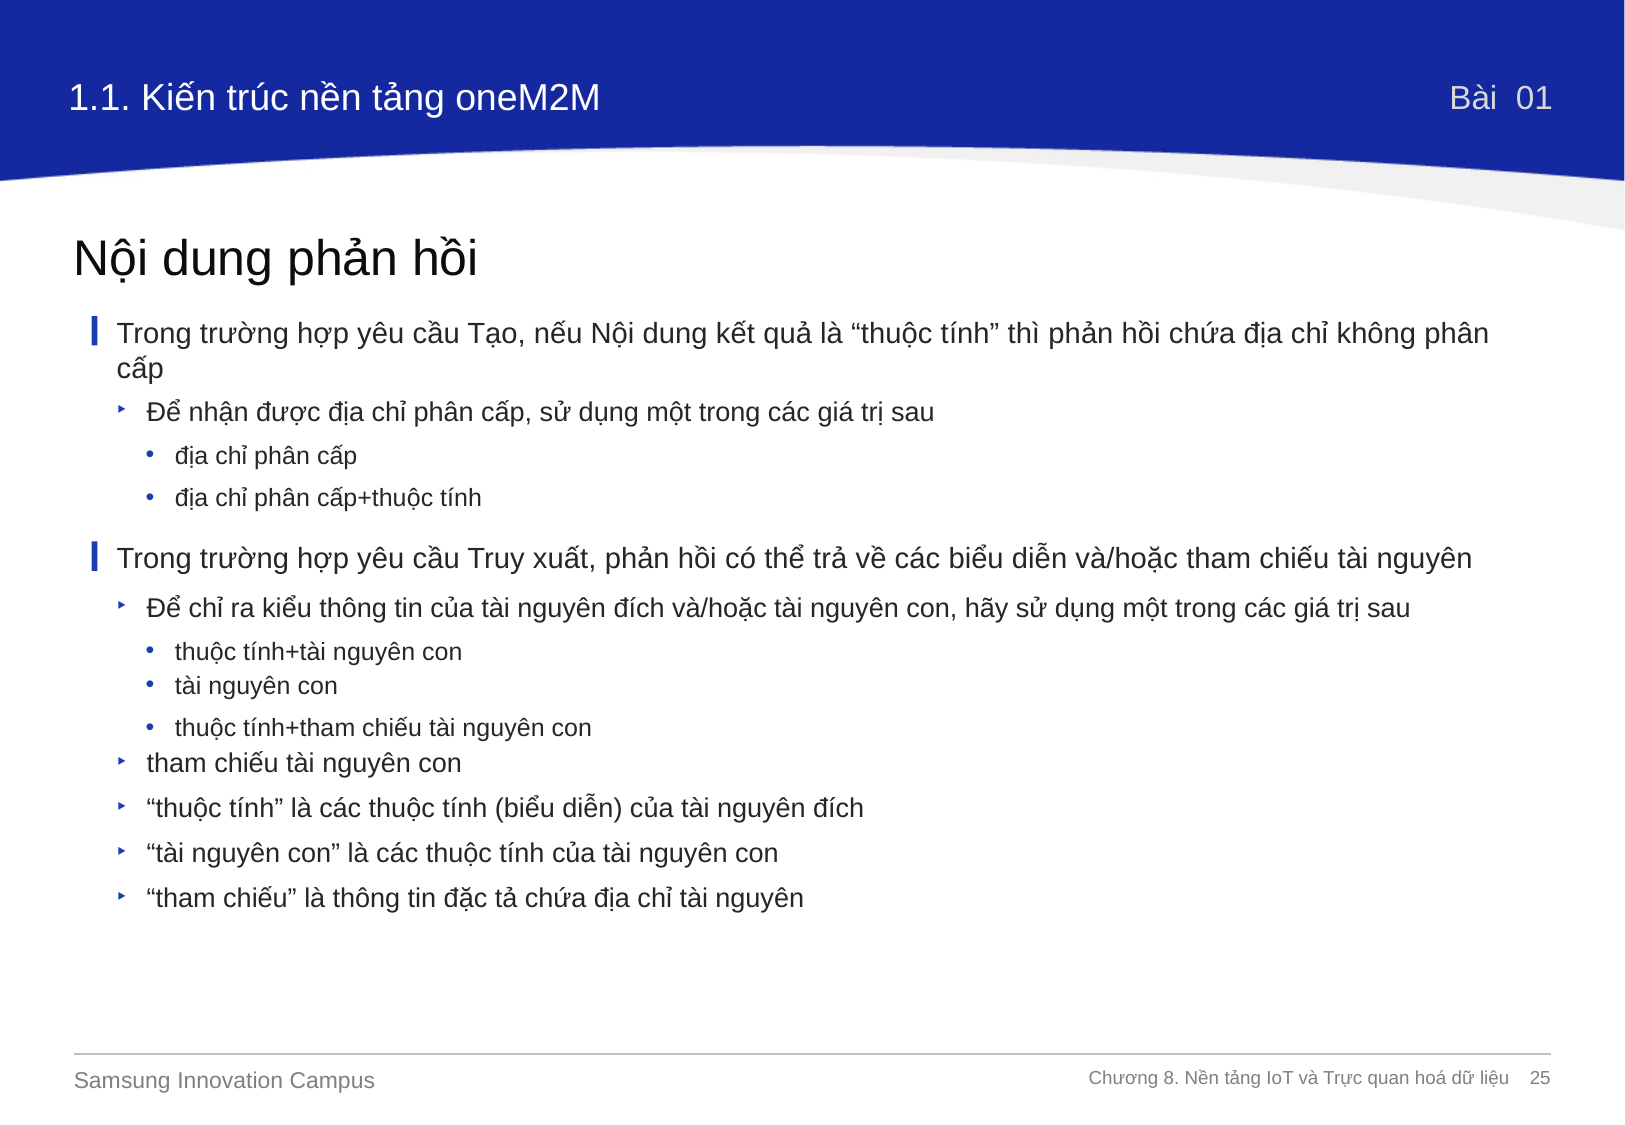

1.1. Kiến trúc nền tảng oneM2M
Bài  01
Nội dung phản hồi
Trong trường hợp yêu cầu Tạo, nếu Nội dung kết quả là “thuộc tính” thì phản hồi chứa địa chỉ không phân cấp

Để nhận được địa chỉ phân cấp, sử dụng một trong các giá trị sau
địa chỉ phân cấp
địa chỉ phân cấp+thuộc tính
Trong trường hợp yêu cầu Truy xuất, phản hồi có thể trả về các biểu diễn và/hoặc tham chiếu tài nguyên

Để chỉ ra kiểu thông tin của tài nguyên đích và/hoặc tài nguyên con, hãy sử dụng một trong các giá trị sau
thuộc tính+tài nguyên con
tài nguyên con
thuộc tính+tham chiếu tài nguyên con
tham chiếu tài nguyên con
“thuộc tính” là các thuộc tính (biểu diễn) của tài nguyên đích
“tài nguyên con” là các thuộc tính của tài nguyên con
“tham chiếu” là thông tin đặc tả chứa địa chỉ tài nguyên